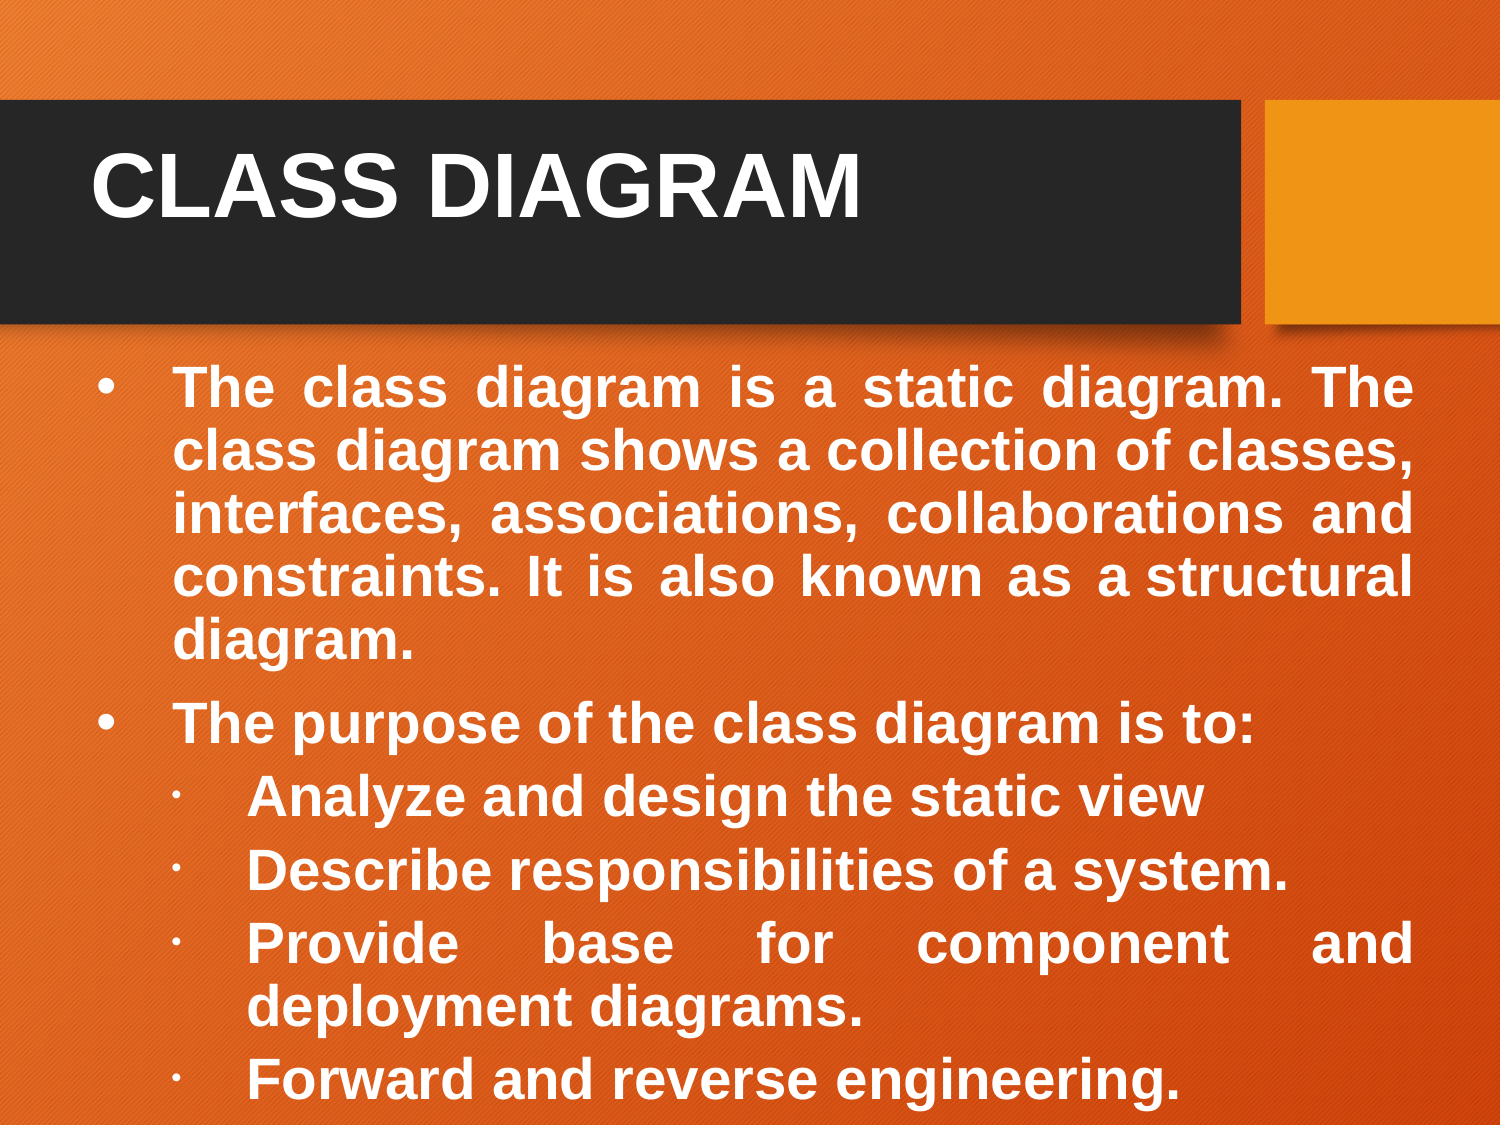

# CLASS DIAGRAM
The class diagram is a static diagram. The class diagram shows a collection of classes, interfaces, associations, collaborations and constraints. It is also known as a structural diagram.
The purpose of the class diagram is to:
Analyze and design the static view
Describe responsibilities of a system.
Provide base for component and deployment diagrams.
Forward and reverse engineering.